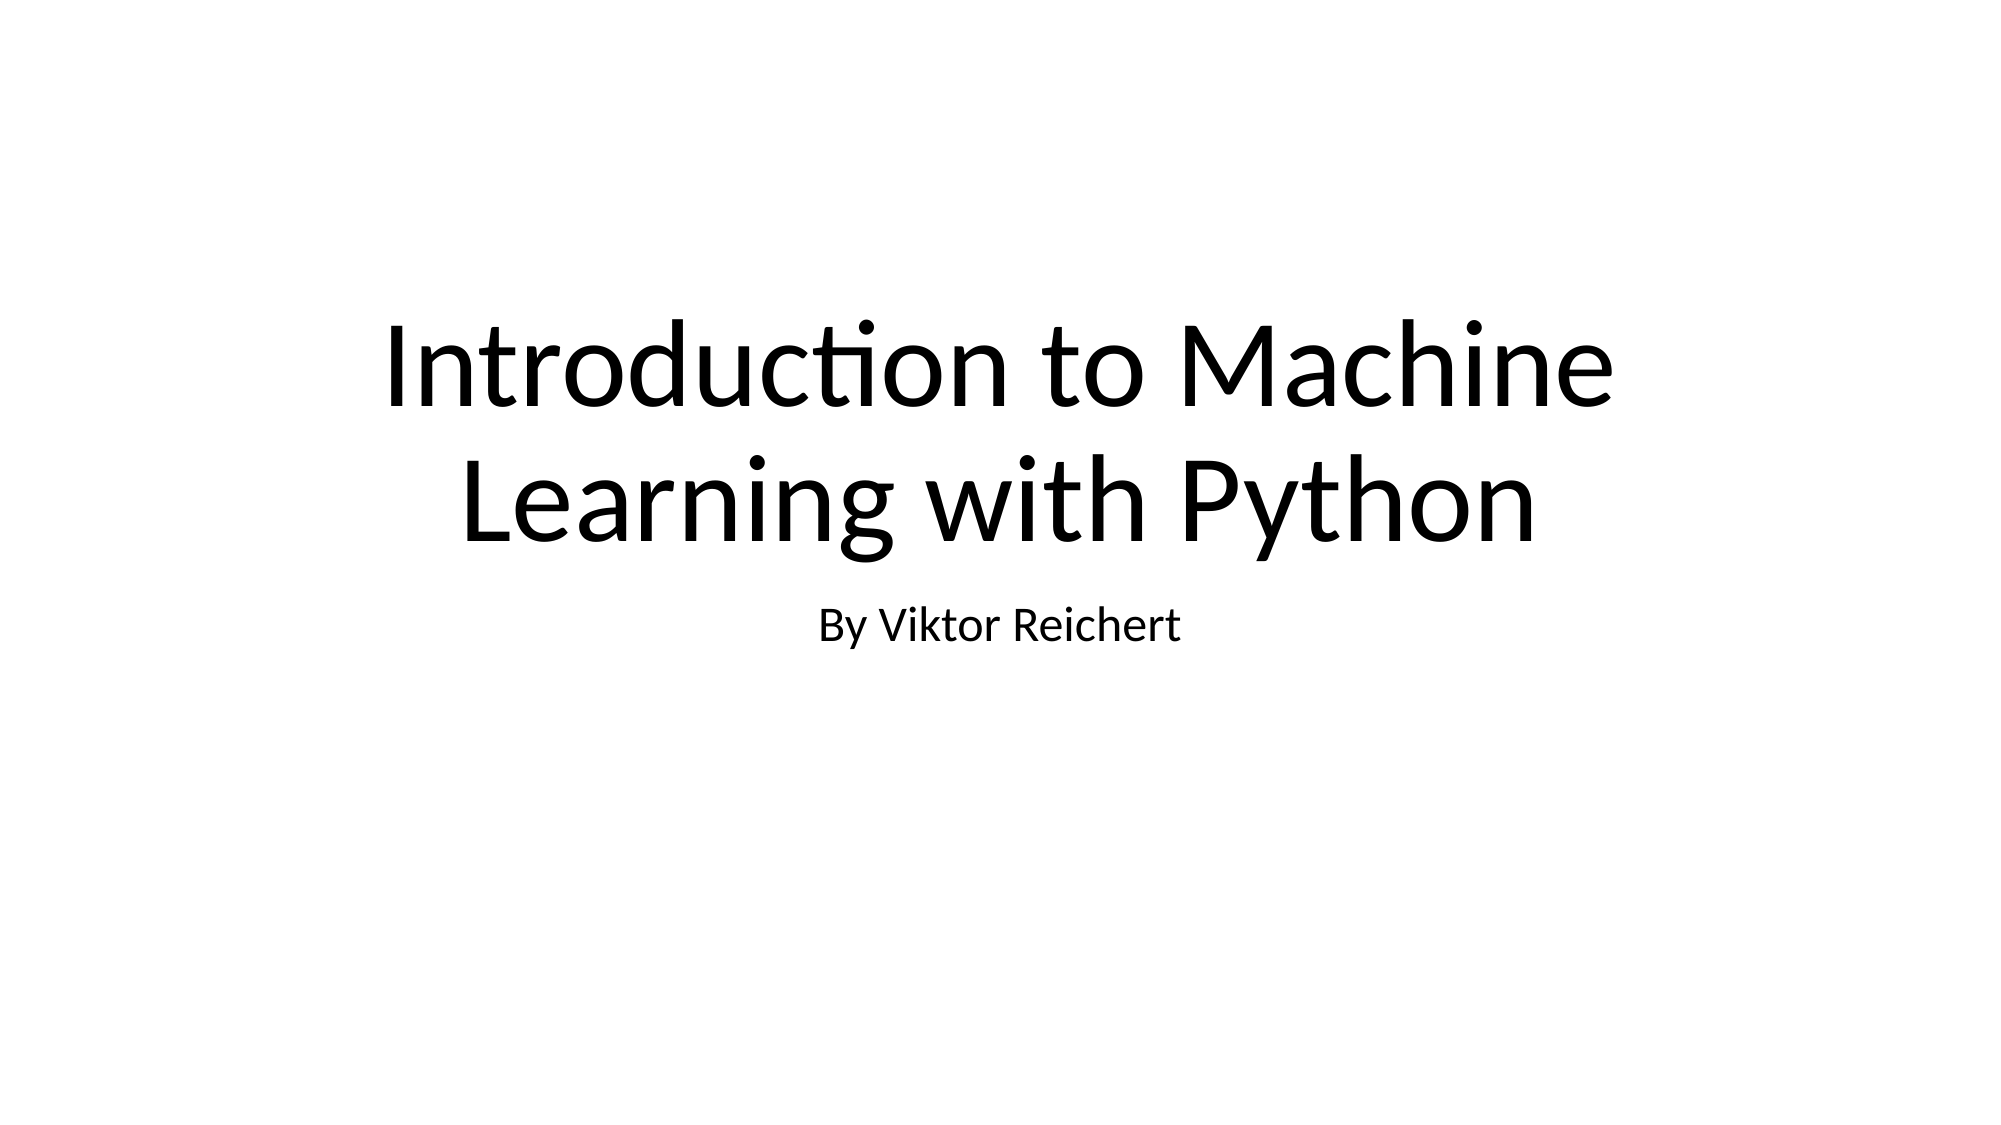

# Introduction to Machine Learning with Python
By Viktor Reichert